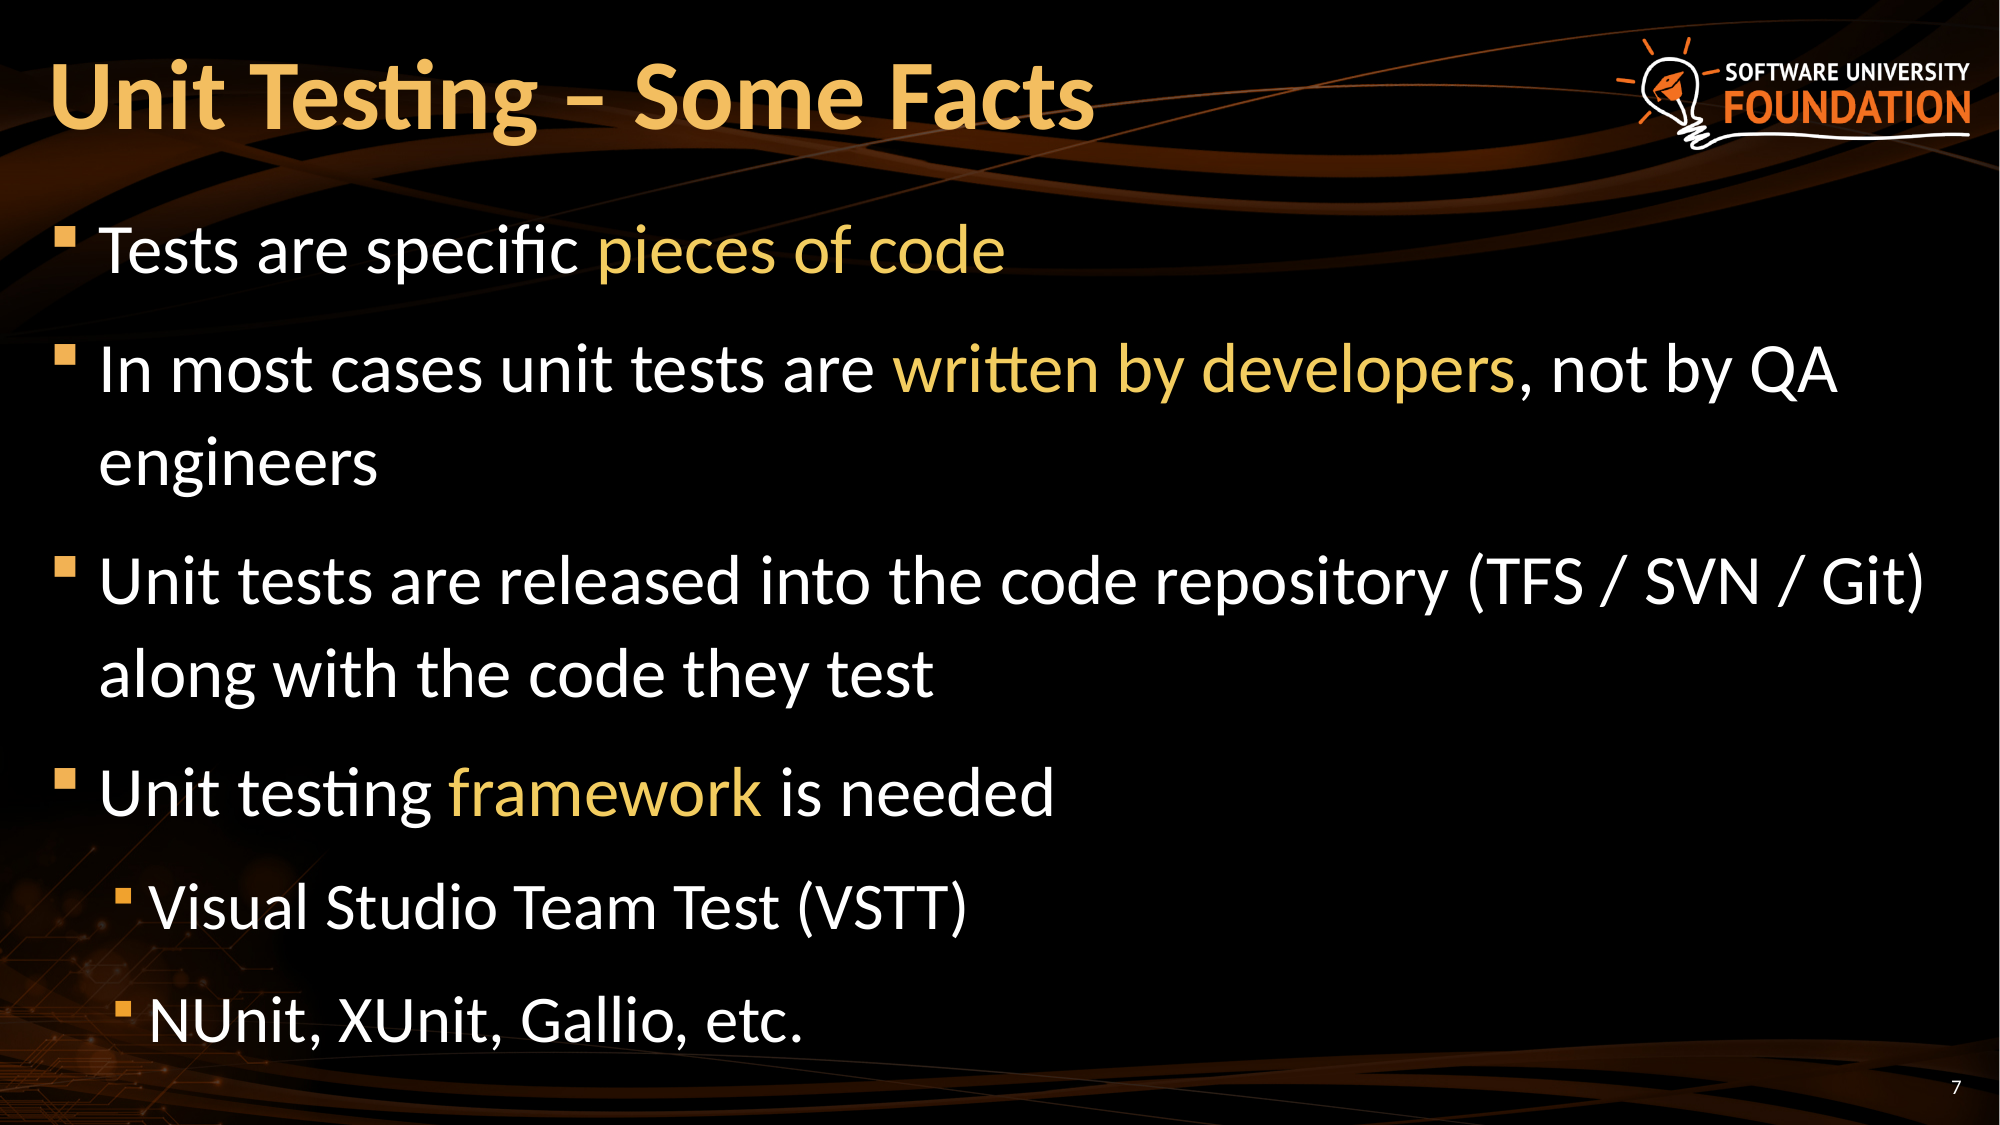

# Unit Testing – Some Facts
Tests are specific pieces of code
In most cases unit tests are written by developers, not by QA engineers
Unit tests are released into the code repository (TFS / SVN / Git) along with the code they test
Unit testing framework is needed
Visual Studio Team Test (VSTT)
NUnit, XUnit, Gallio, etc.
7